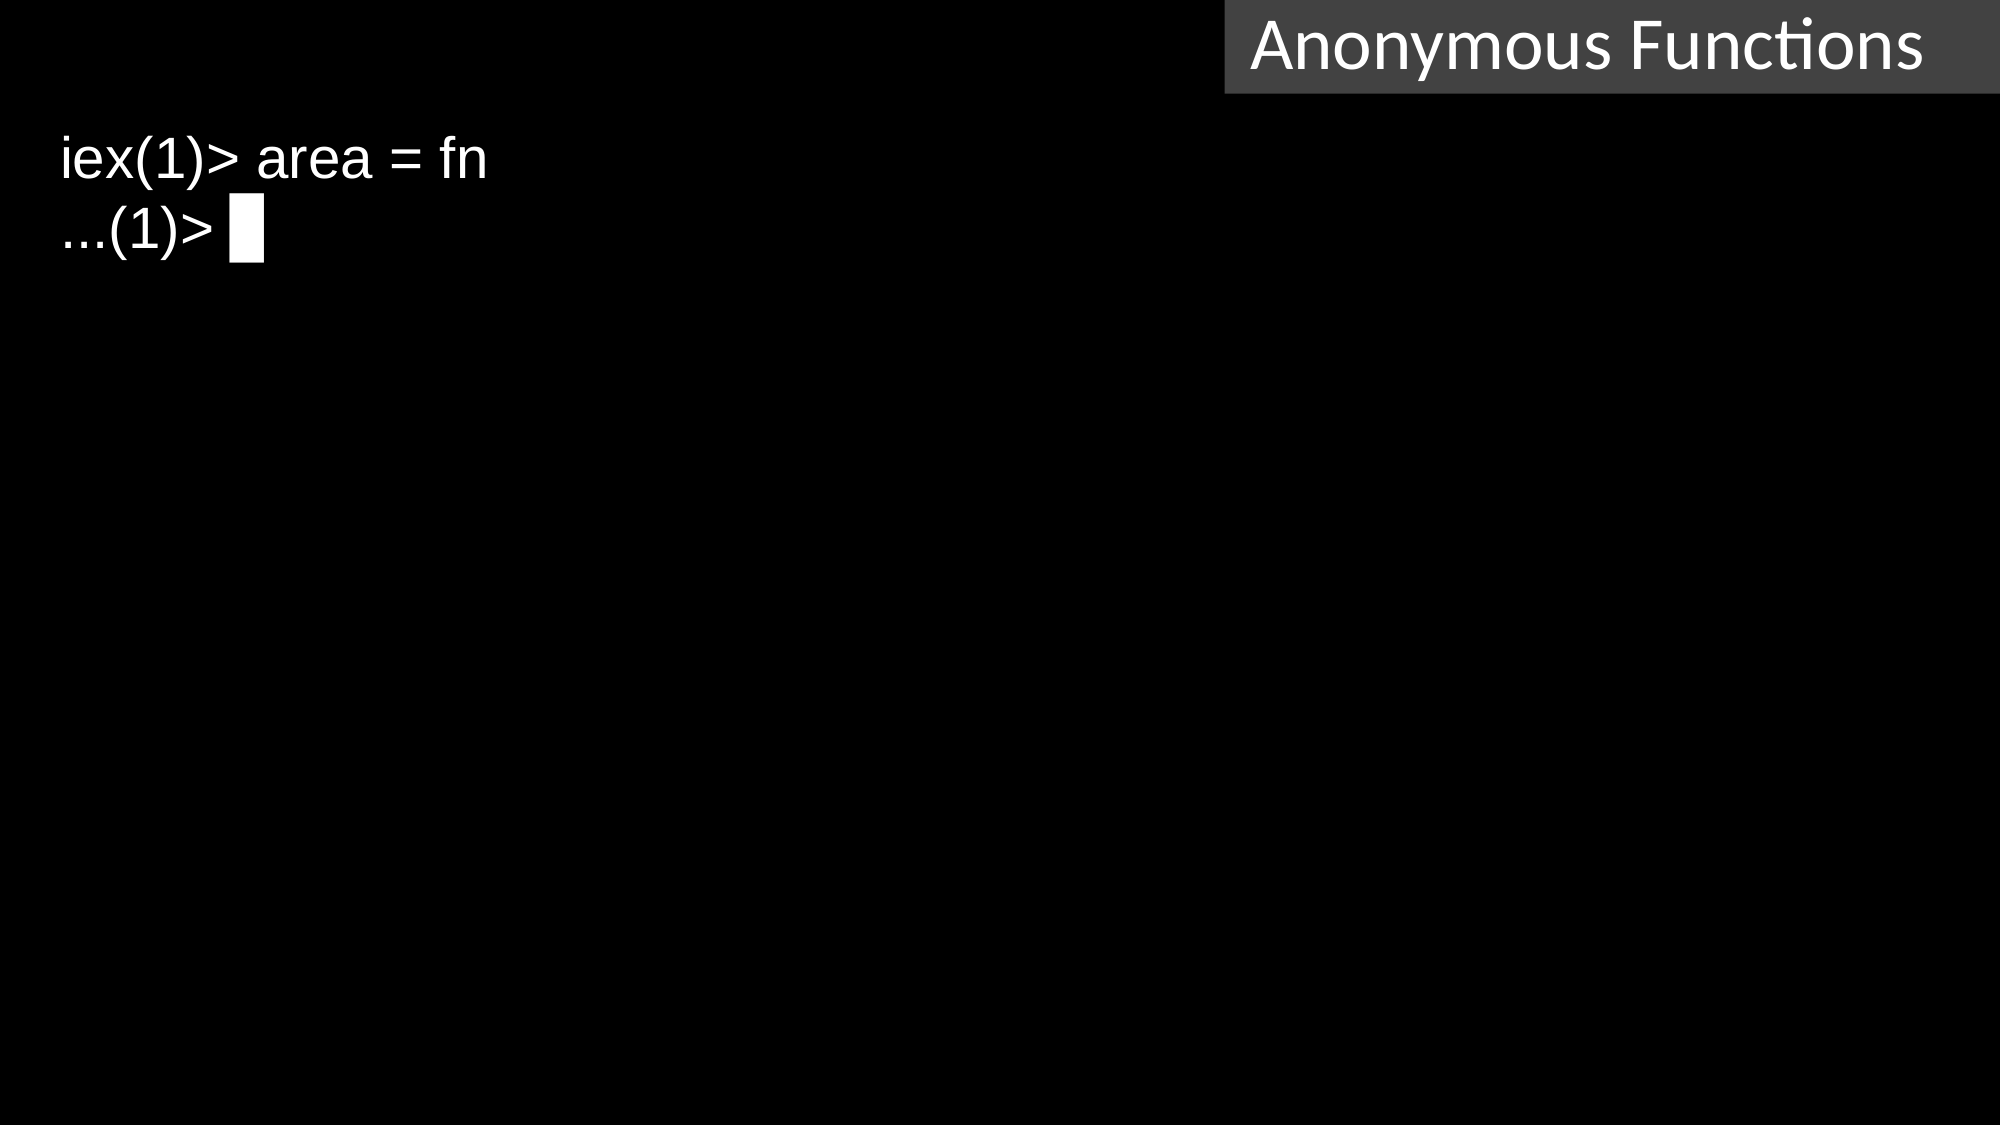

Anonymous Functions
iex(1)> area = fn
...(1)> ▊